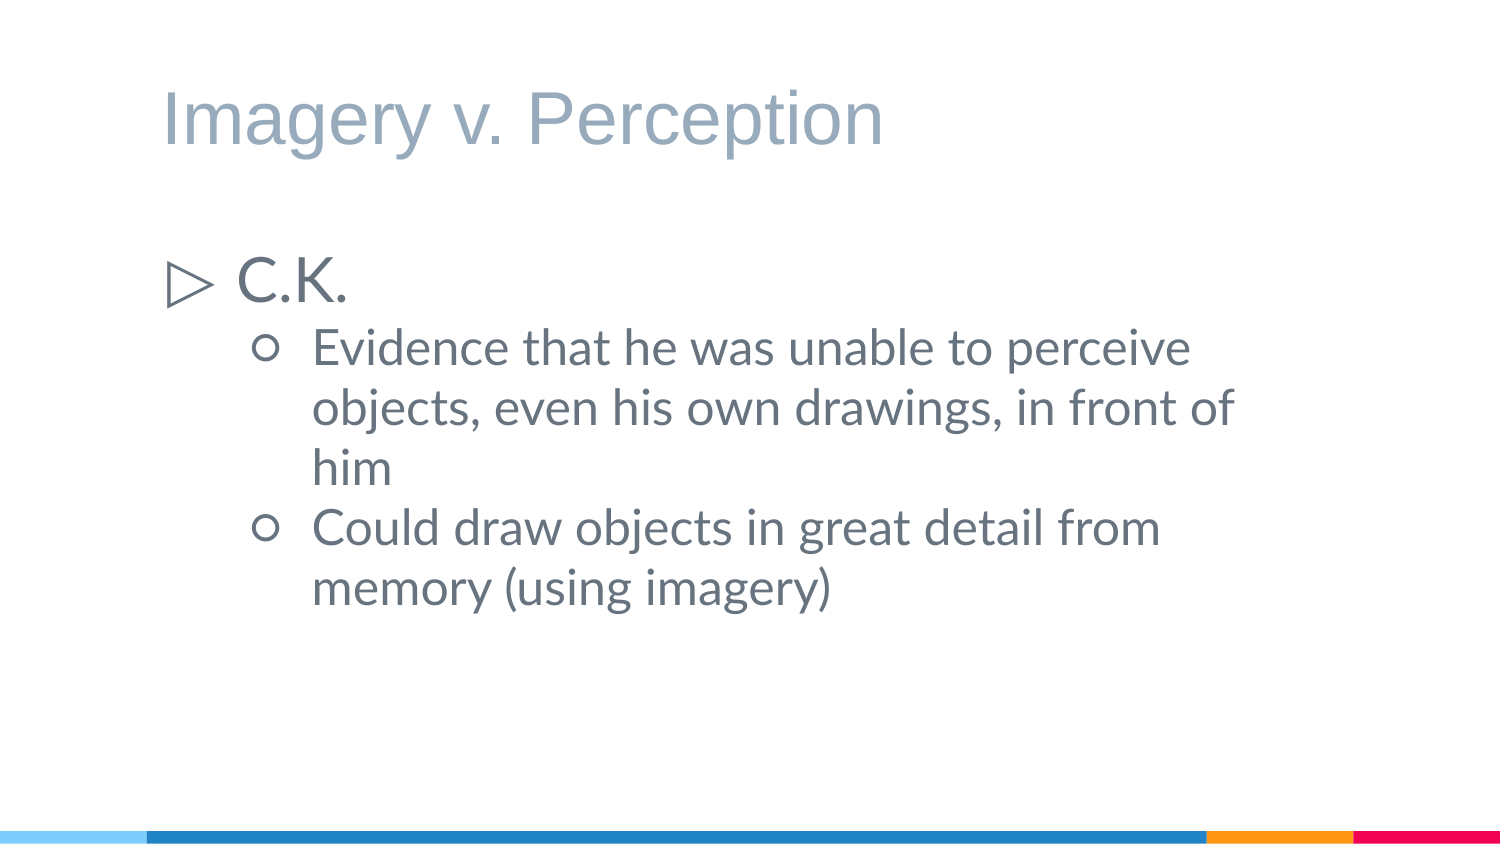

# Imagery v. Perception
C.K.
Evidence that he was unable to perceive objects, even his own drawings, in front of him
Could draw objects in great detail from memory (using imagery)